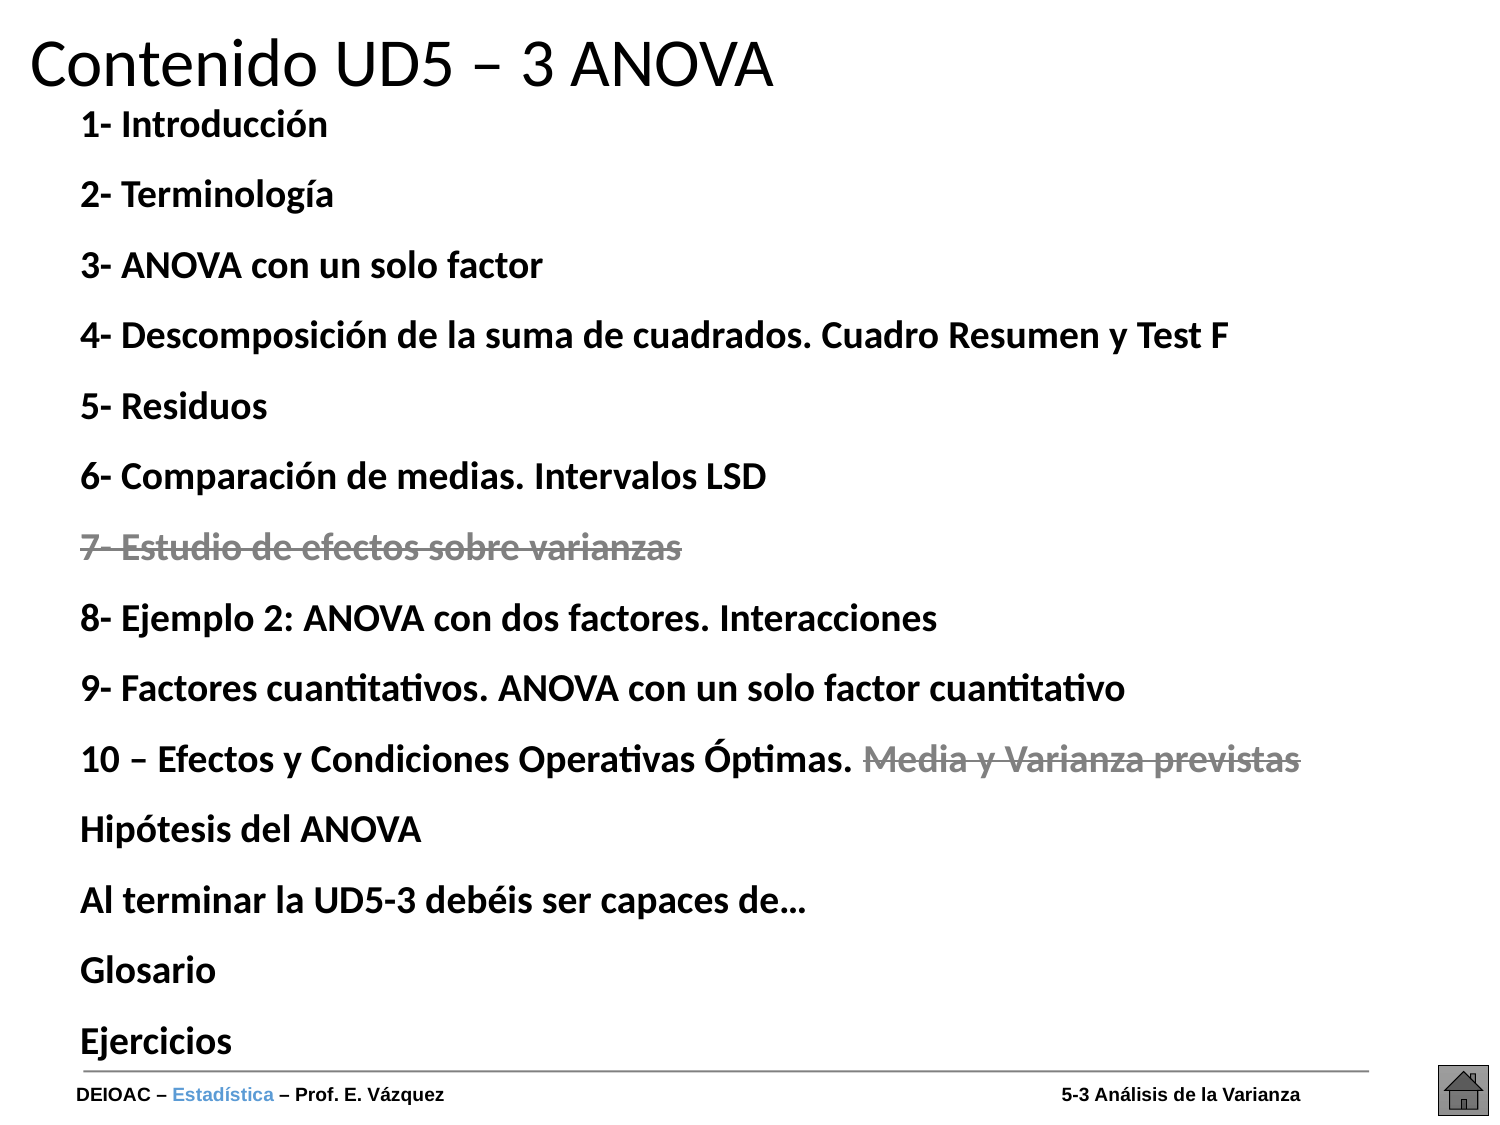

# Contenido UD5 – 3 ANOVA
1- Introducción
2- Terminología
3- ANOVA con un solo factor
4- Descomposición de la suma de cuadrados. Cuadro Resumen y Test F
5- Residuos
6- Comparación de medias. Intervalos LSD
7- Estudio de efectos sobre varianzas
8- Ejemplo 2: ANOVA con dos factores. Interacciones
9- Factores cuantitativos. ANOVA con un solo factor cuantitativo
10 – Efectos y Condiciones Operativas Óptimas. Media y Varianza previstas
Hipótesis del ANOVA
Al terminar la UD5-3 debéis ser capaces de…
Glosario
Ejercicios